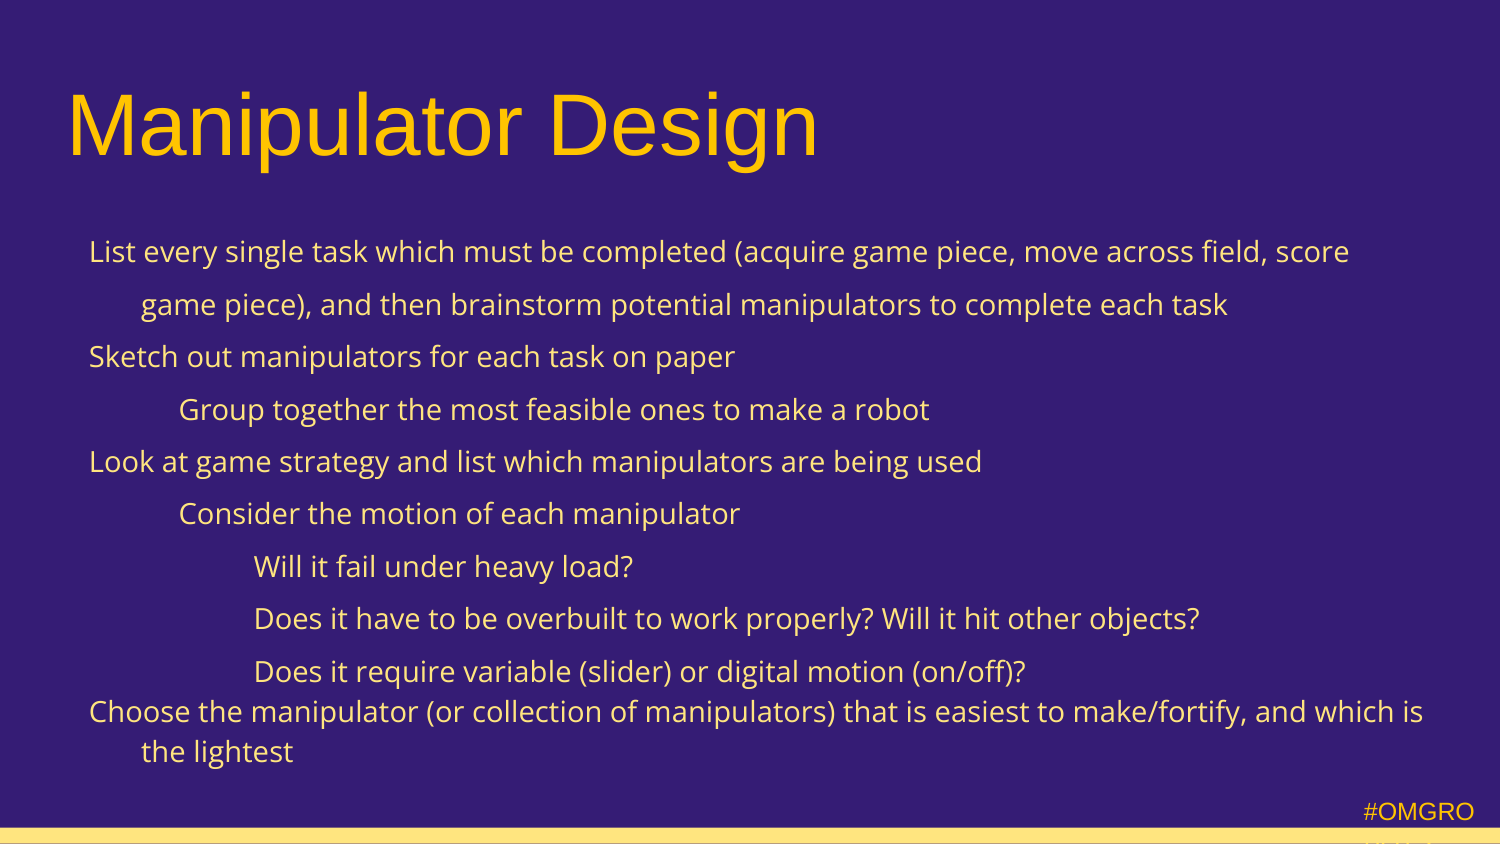

# Manipulator Design
List every single task which must be completed (acquire game piece, move across field, score game piece), and then brainstorm potential manipulators to complete each task
Sketch out manipulators for each task on paper
Group together the most feasible ones to make a robot
Look at game strategy and list which manipulators are being used
Consider the motion of each manipulator
Will it fail under heavy load?
Does it have to be overbuilt to work properly? Will it hit other objects?
Does it require variable (slider) or digital motion (on/off)?
Choose the manipulator (or collection of manipulators) that is easiest to make/fortify, and which is the lightest